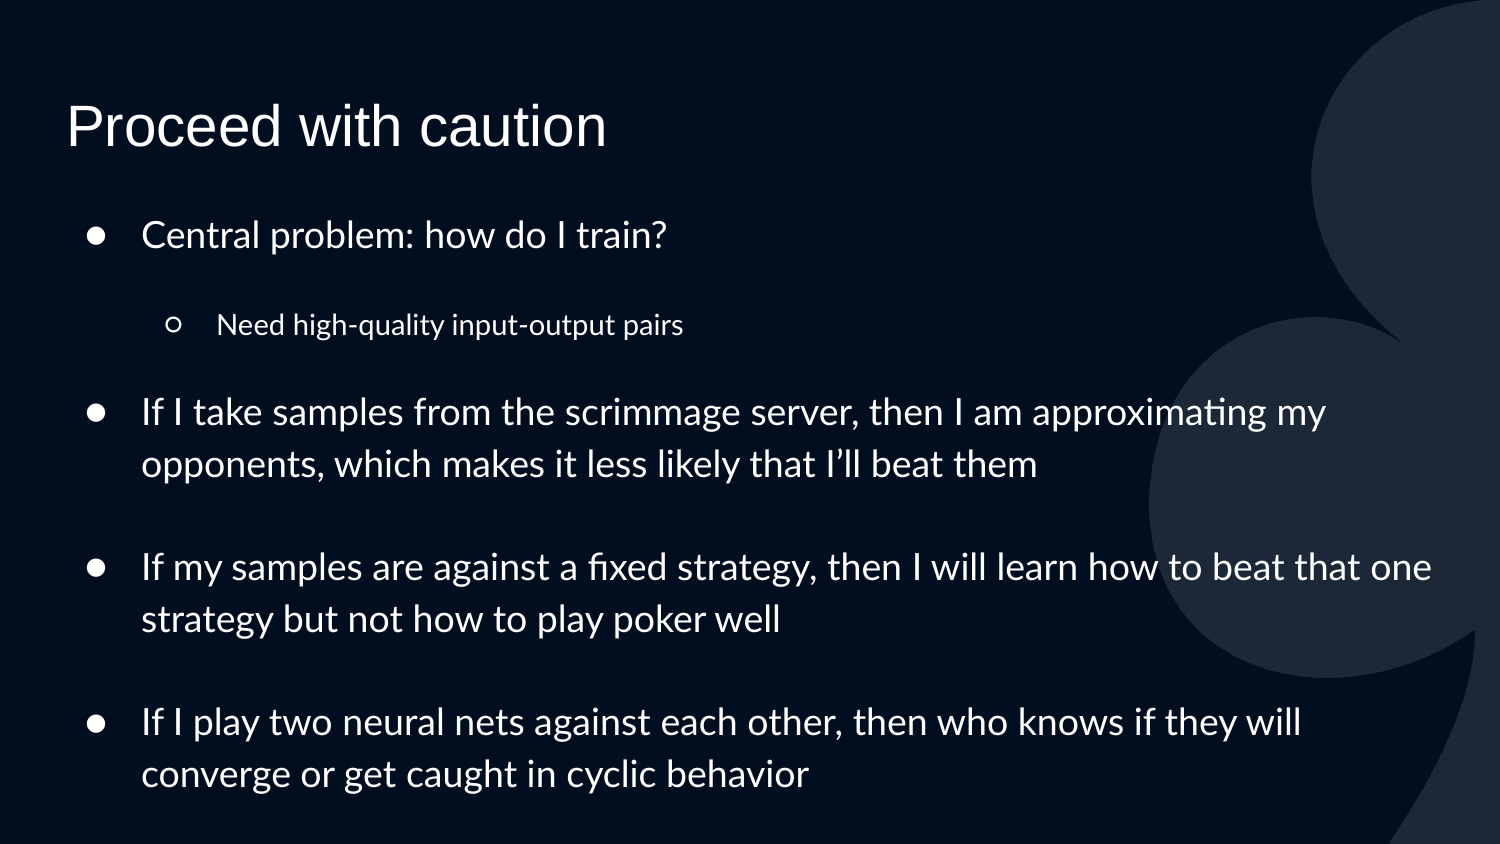

# Proceed with caution
Central problem: how do I train?
Need high-quality input-output pairs
If I take samples from the scrimmage server, then I am approximating my opponents, which makes it less likely that I’ll beat them
If my samples are against a fixed strategy, then I will learn how to beat that one strategy but not how to play poker well
If I play two neural nets against each other, then who knows if they will converge or get caught in cyclic behavior